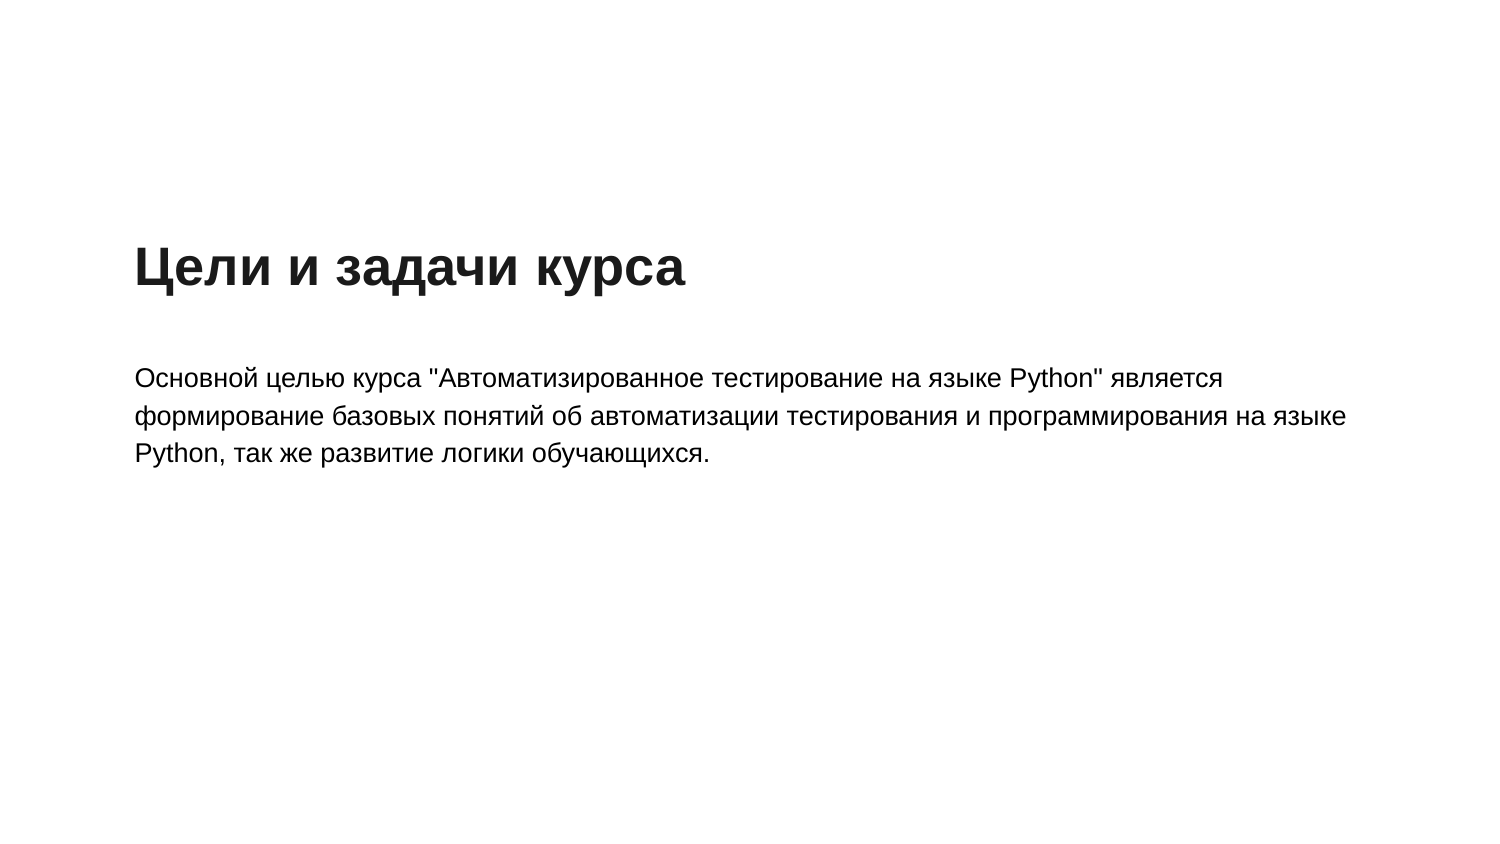

Цели и задачи курса
Основной целью курса "Автоматизированное тестирование на языке Python" является формирование базовых понятий об автоматизации тестирования и программирования на языке Python, так же развитие логики обучающихся.